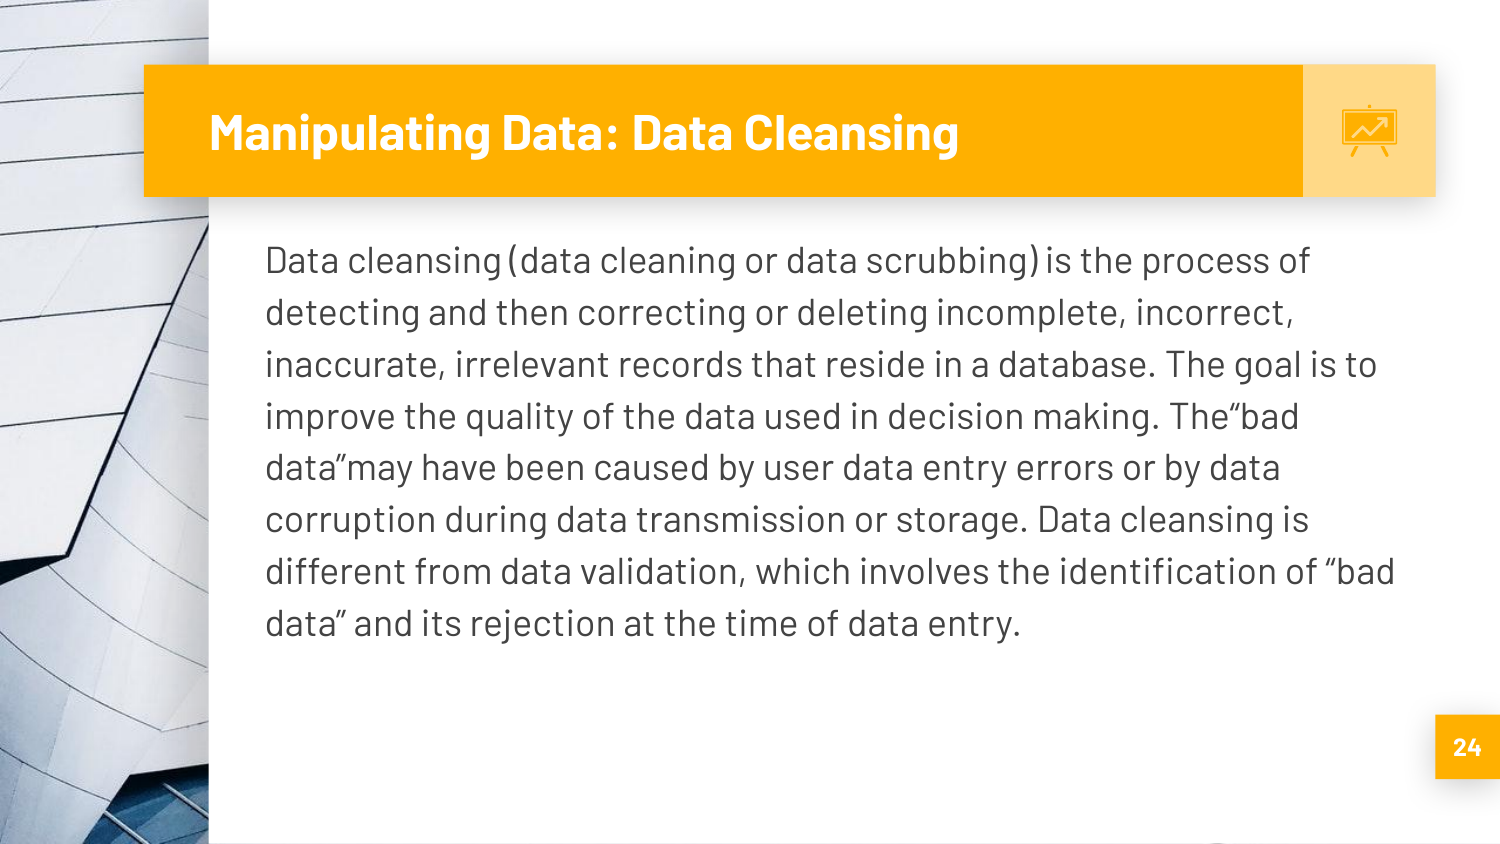

# Manipulating Data: Data Cleansing

Data cleansing (data cleaning or data scrubbing) is the process of detecting and then correcting or deleting incomplete, incorrect, inaccurate, irrelevant records that reside in a database. The goal is to improve the quality of the data used in decision making. The“bad data”may have been caused by user data entry errors or by data corruption during data transmission or storage. Data cleansing is different from data validation, which involves the identification of “bad data” and its rejection at the time of data entry.
24